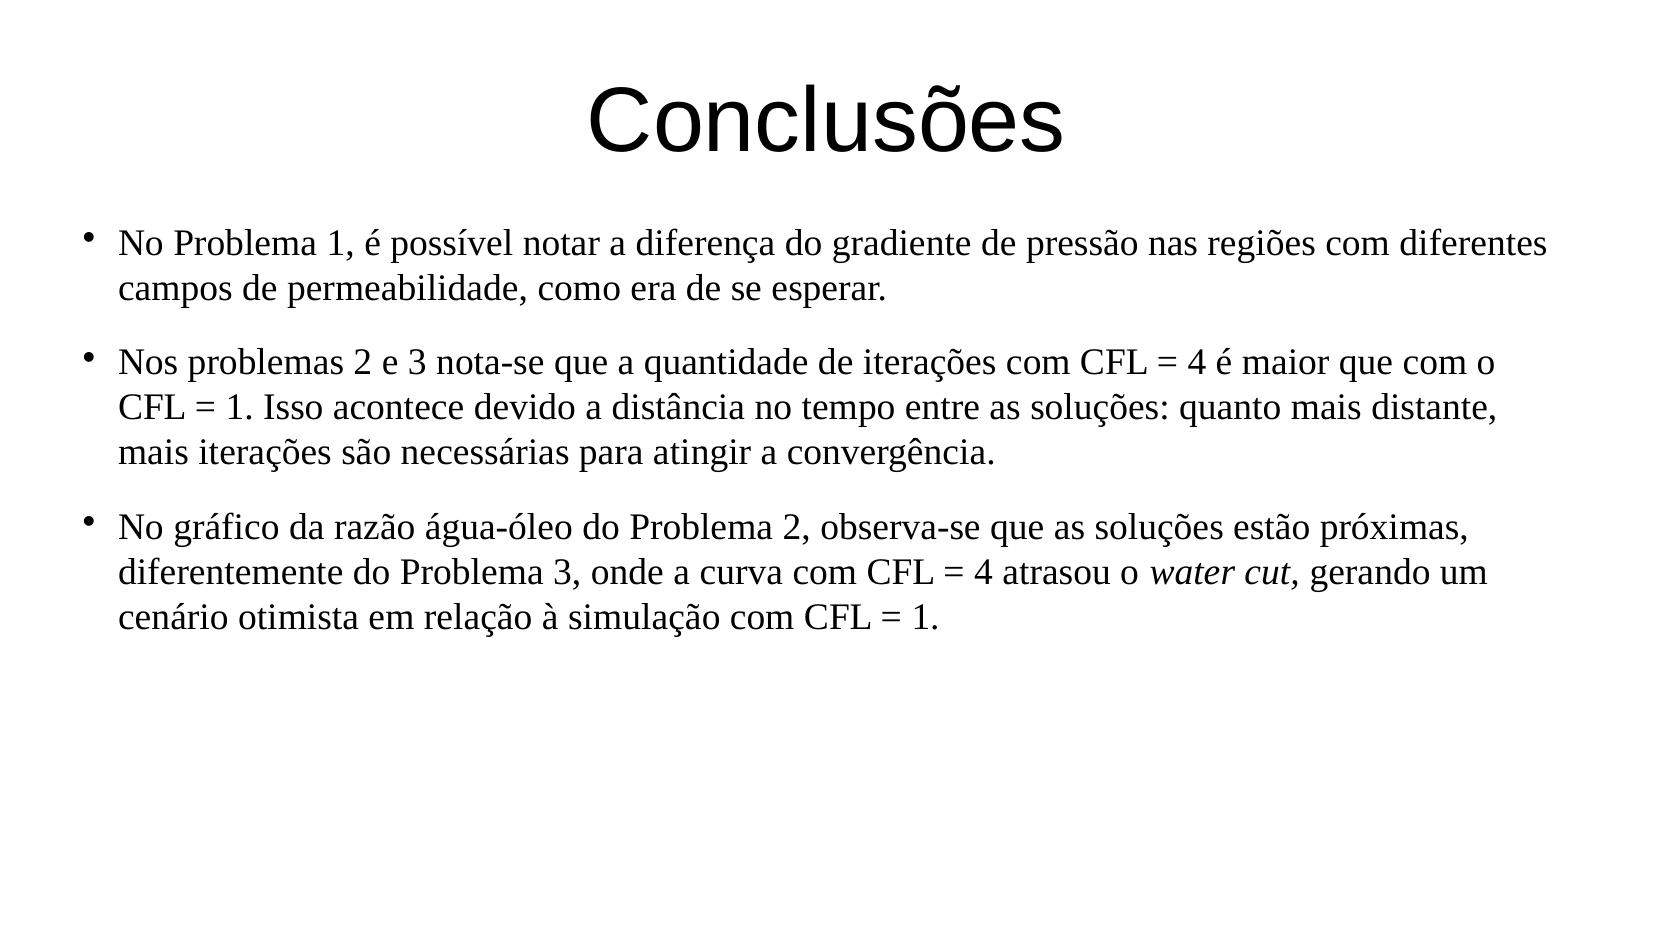

# Conclusões
No Problema 1, é possível notar a diferença do gradiente de pressão nas regiões com diferentes campos de permeabilidade, como era de se esperar.
Nos problemas 2 e 3 nota-se que a quantidade de iterações com CFL = 4 é maior que com o CFL = 1. Isso acontece devido a distância no tempo entre as soluções: quanto mais distante, mais iterações são necessárias para atingir a convergência.
No gráfico da razão água-óleo do Problema 2, observa-se que as soluções estão próximas, diferentemente do Problema 3, onde a curva com CFL = 4 atrasou o water cut, gerando um cenário otimista em relação à simulação com CFL = 1.